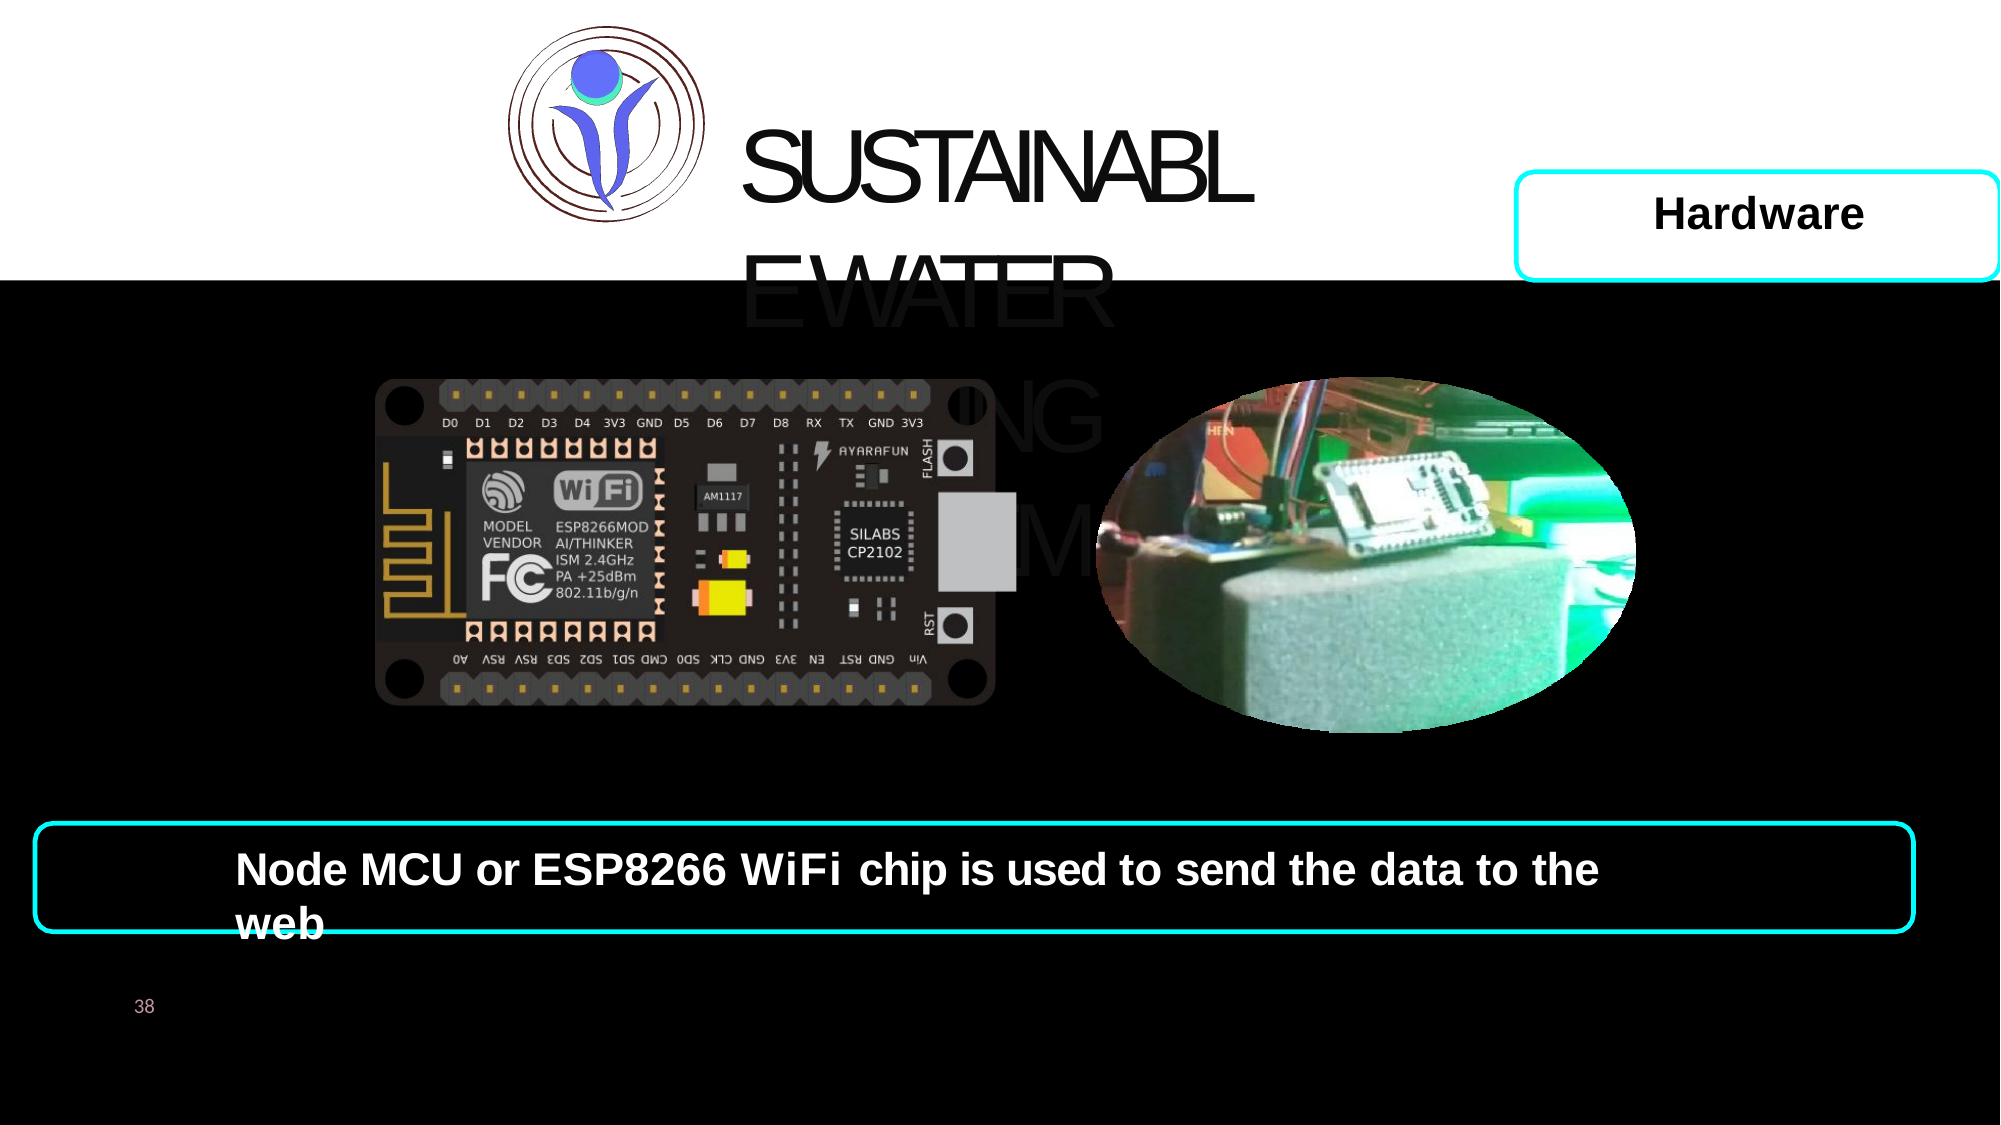

# Sustainable Water Testing System
Hardware

Node MCU or ESP8266 WiFi chip is used to send the data to the web
38